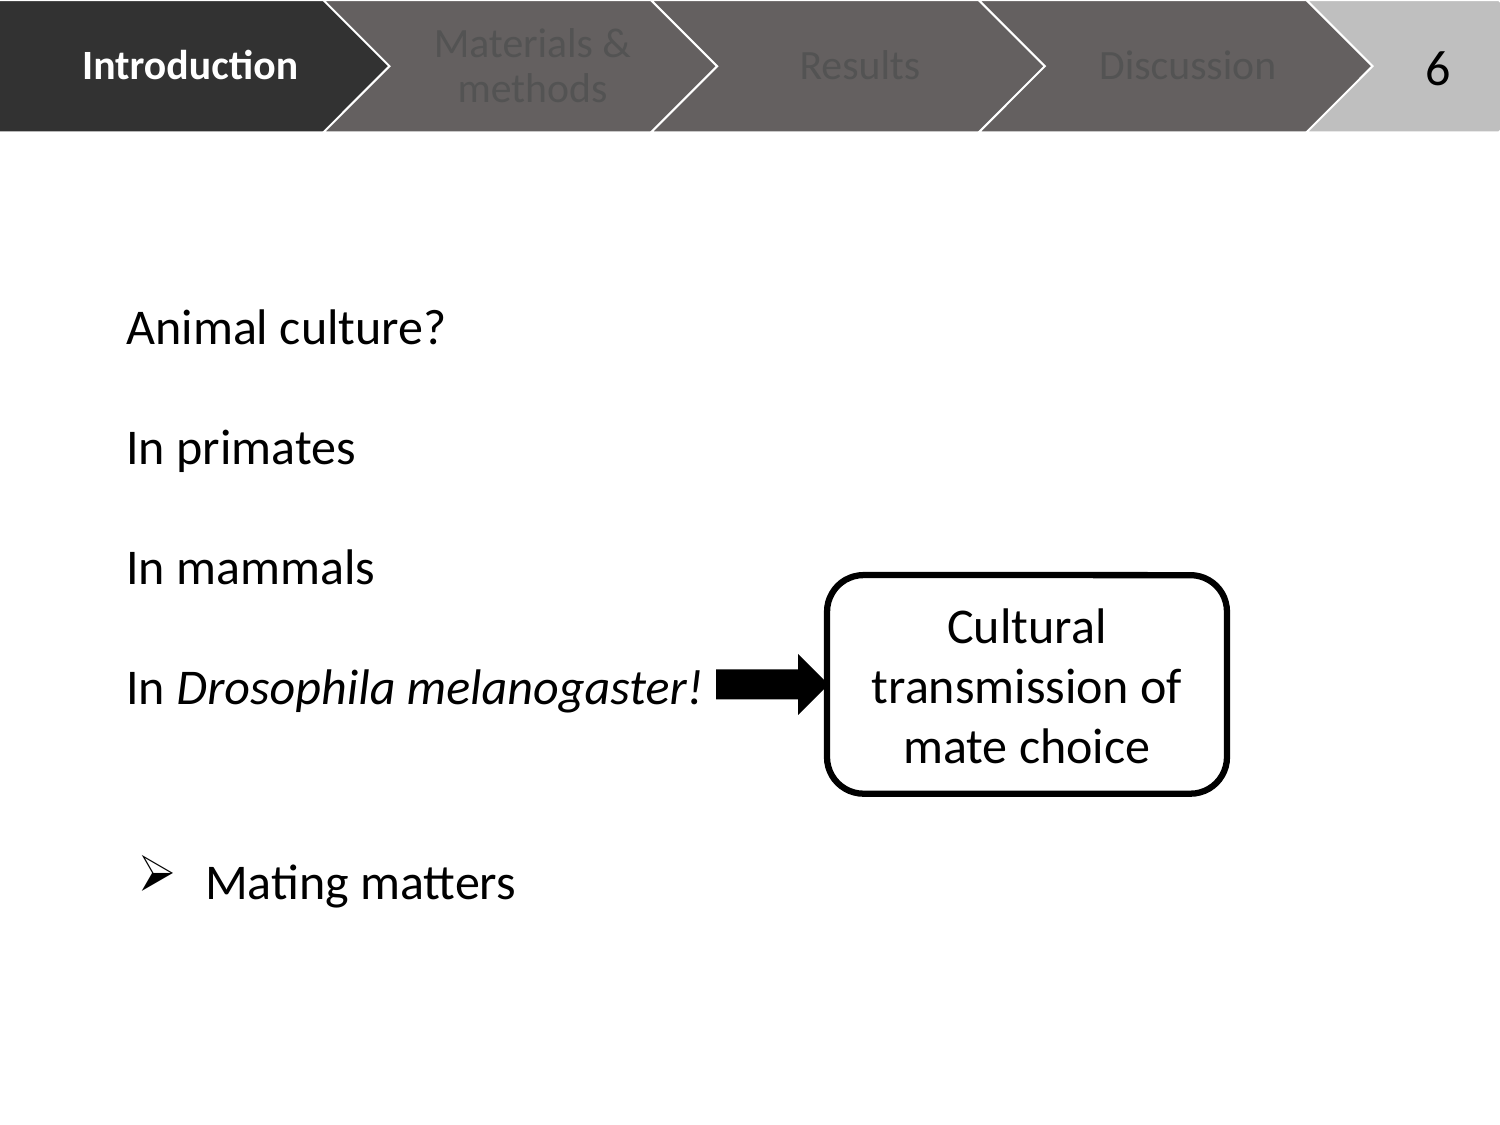

Introduction
Materials & methods
Results
Discussion

6
Animal culture?

In primates

In mammals

In Drosophila melanogaster!

Cultural transmission of mate choice

 Mating matters